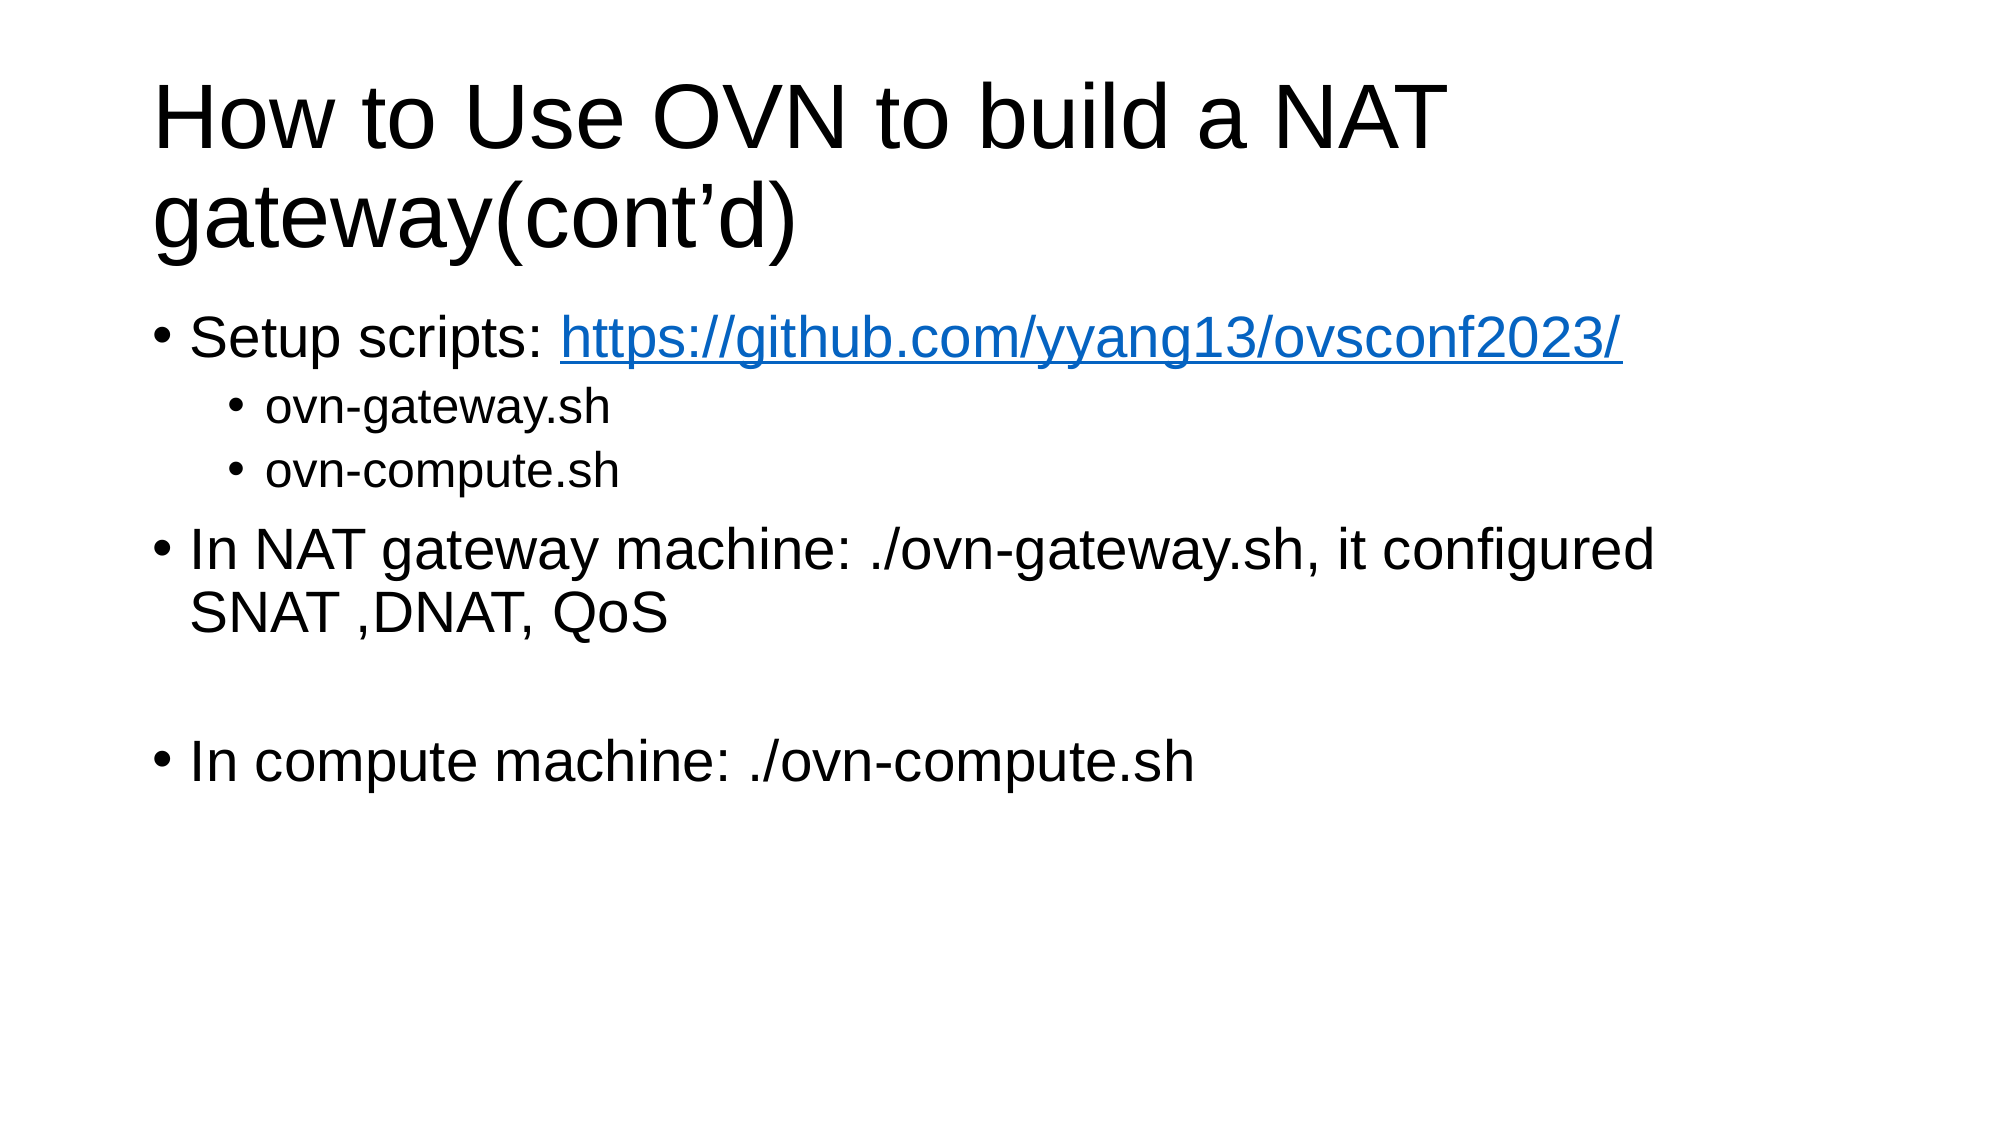

# How to Use OVN to build a NAT gateway(cont’d)
Setup scripts: https://github.com/yyang13/ovsconf2023/
ovn-gateway.sh
ovn-compute.sh
In NAT gateway machine: ./ovn-gateway.sh, it configured SNAT ,DNAT, QoS

In compute machine: ./ovn-compute.sh